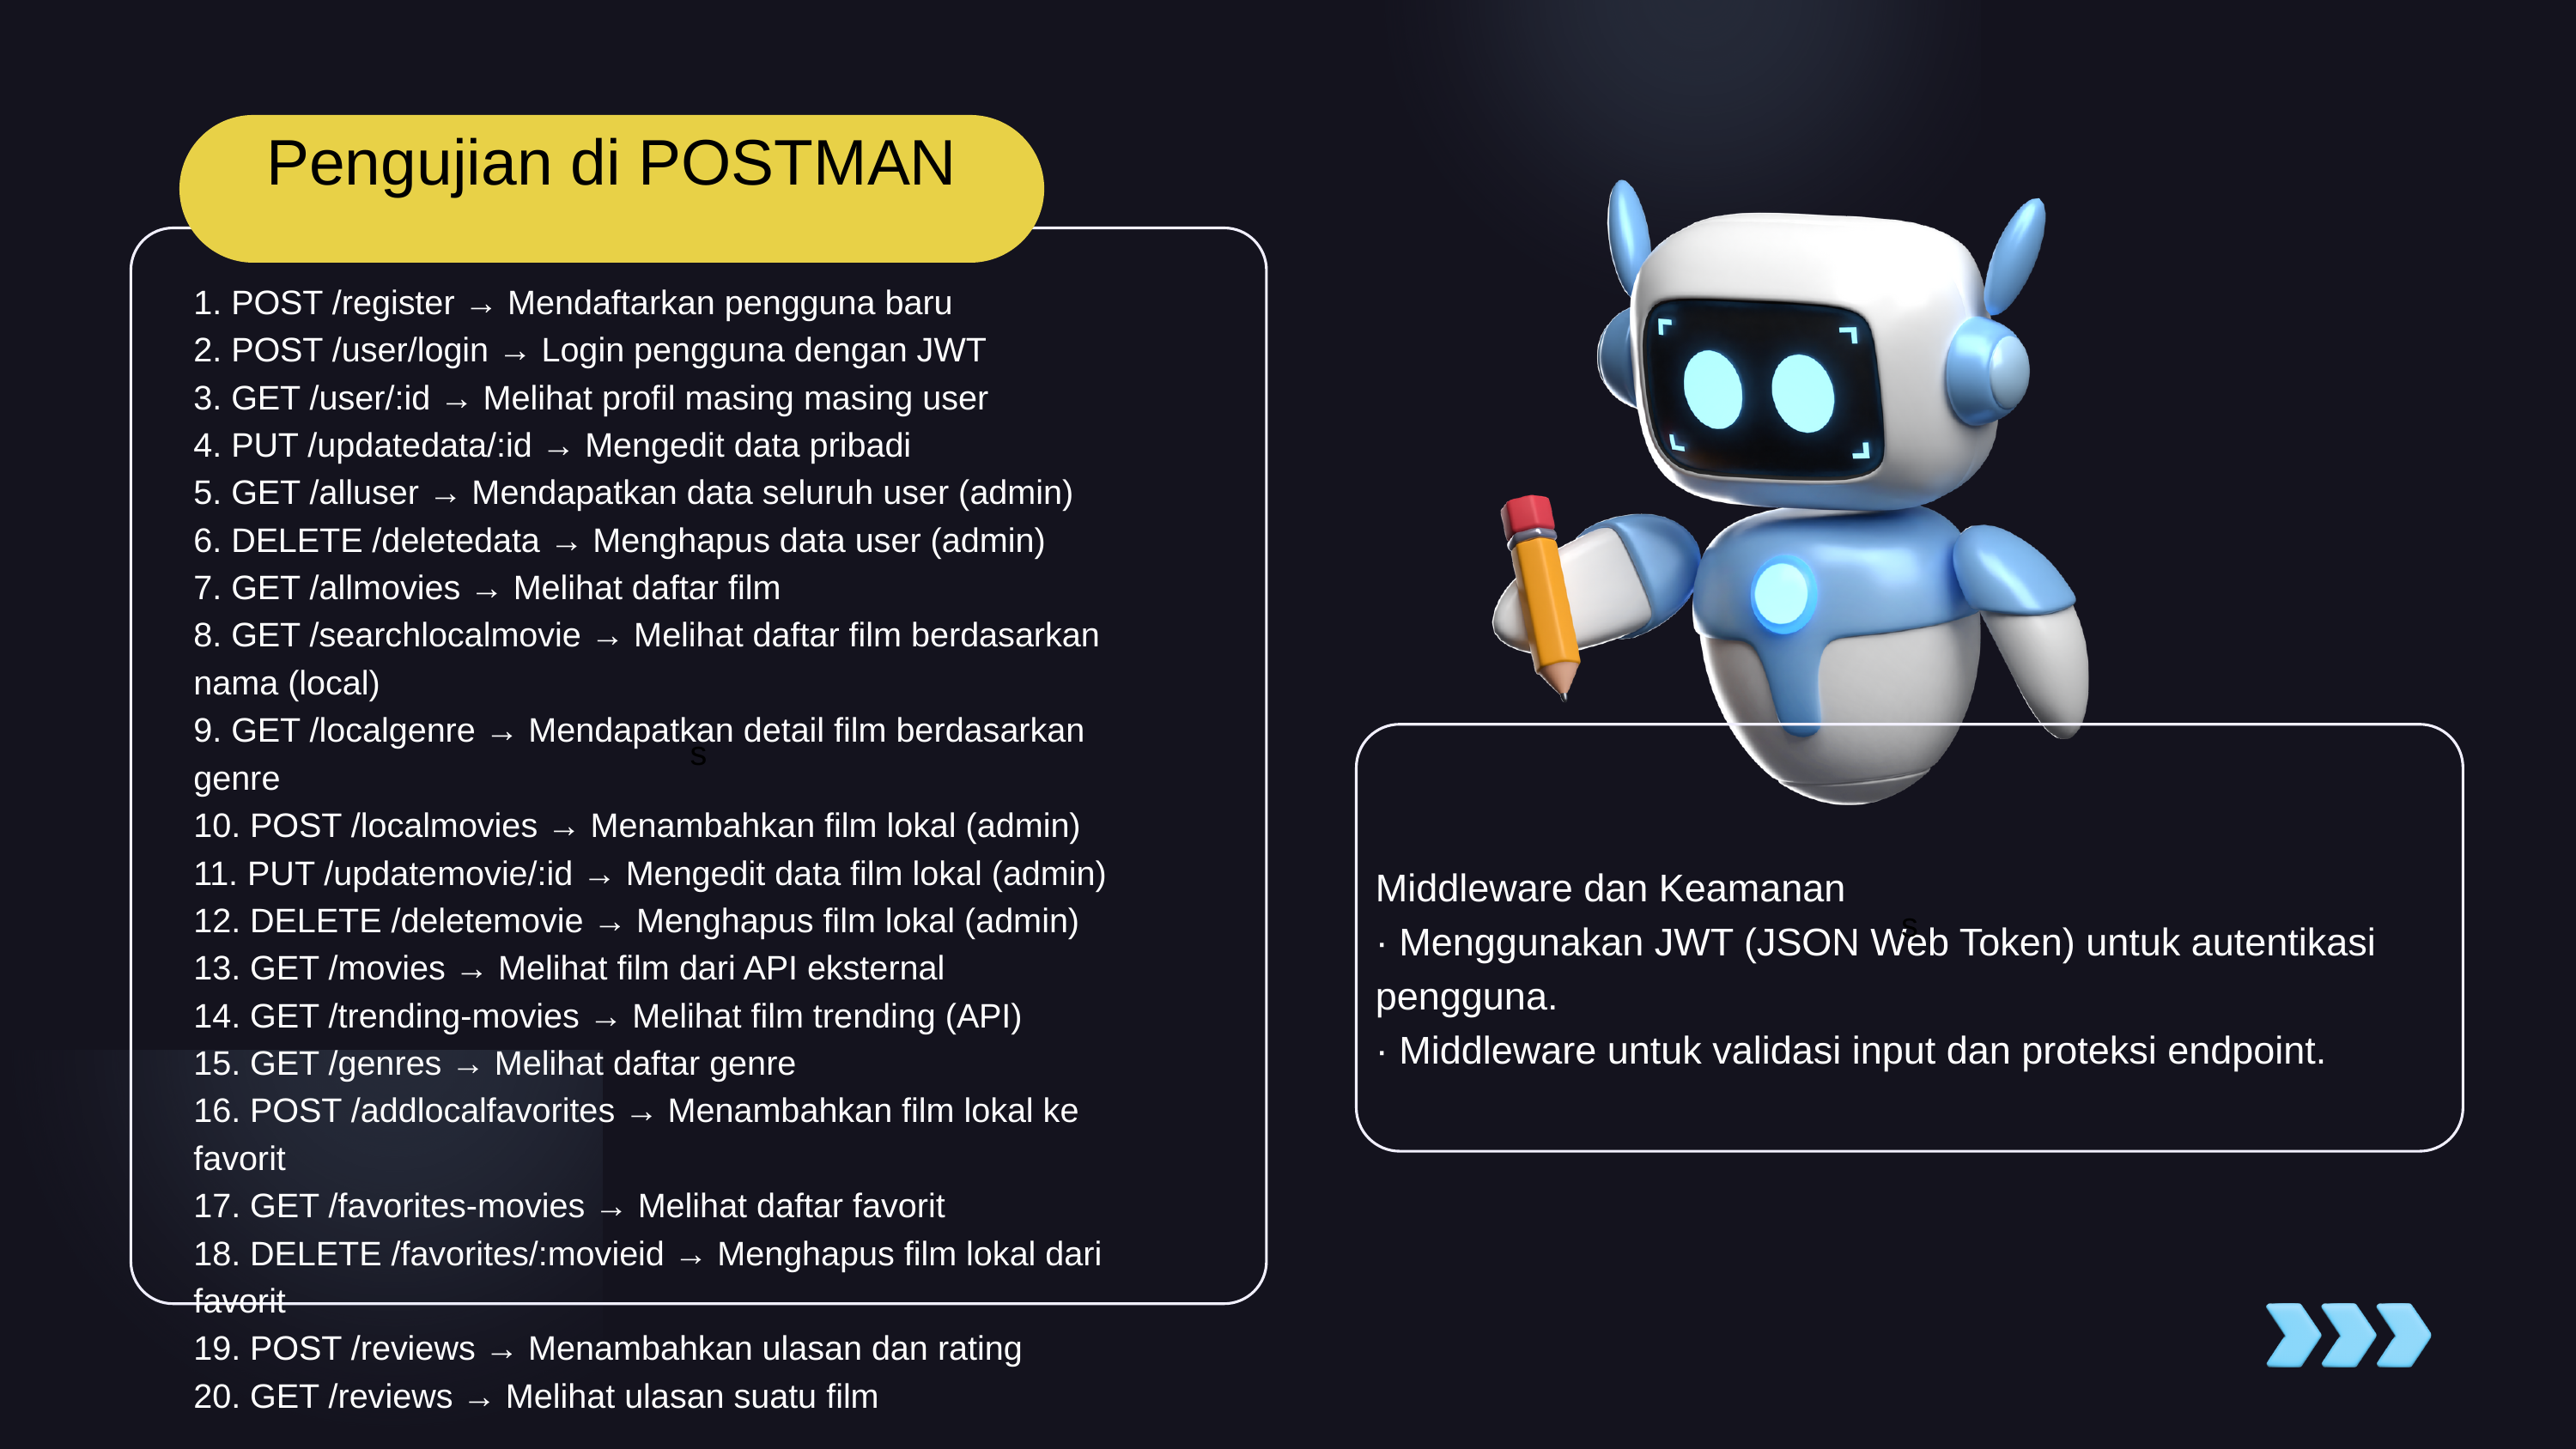

Pengujian di POSTMAN

s
1. POST /register → Mendaftarkan pengguna baru
2. POST /user/login → Login pengguna dengan JWT
3. GET /user/:id → Melihat profil masing masing user
4. PUT /updatedata/:id → Mengedit data pribadi
5. GET /alluser → Mendapatkan data seluruh user (admin)
6. DELETE /deletedata → Menghapus data user (admin)
7. GET /allmovies → Melihat daftar film
8. GET /searchlocalmovie → Melihat daftar film berdasarkan nama (local)
9. GET /localgenre → Mendapatkan detail film berdasarkan genre
10. POST /localmovies → Menambahkan film lokal (admin)
11. PUT /updatemovie/:id → Mengedit data film lokal (admin)
12. DELETE /deletemovie → Menghapus film lokal (admin)
13. GET /movies → Melihat film dari API eksternal
14. GET /trending-movies → Melihat film trending (API)
15. GET /genres → Melihat daftar genre
16. POST /addlocalfavorites → Menambahkan film lokal ke favorit
17. GET /favorites-movies → Melihat daftar favorit
18. DELETE /favorites/:movieid → Menghapus film lokal dari favorit
19. POST /reviews → Menambahkan ulasan dan rating
20. GET /reviews → Melihat ulasan suatu film

s
Middleware dan Keamanan
· Menggunakan JWT (JSON Web Token) untuk autentikasi pengguna.
· Middleware untuk validasi input dan proteksi endpoint.